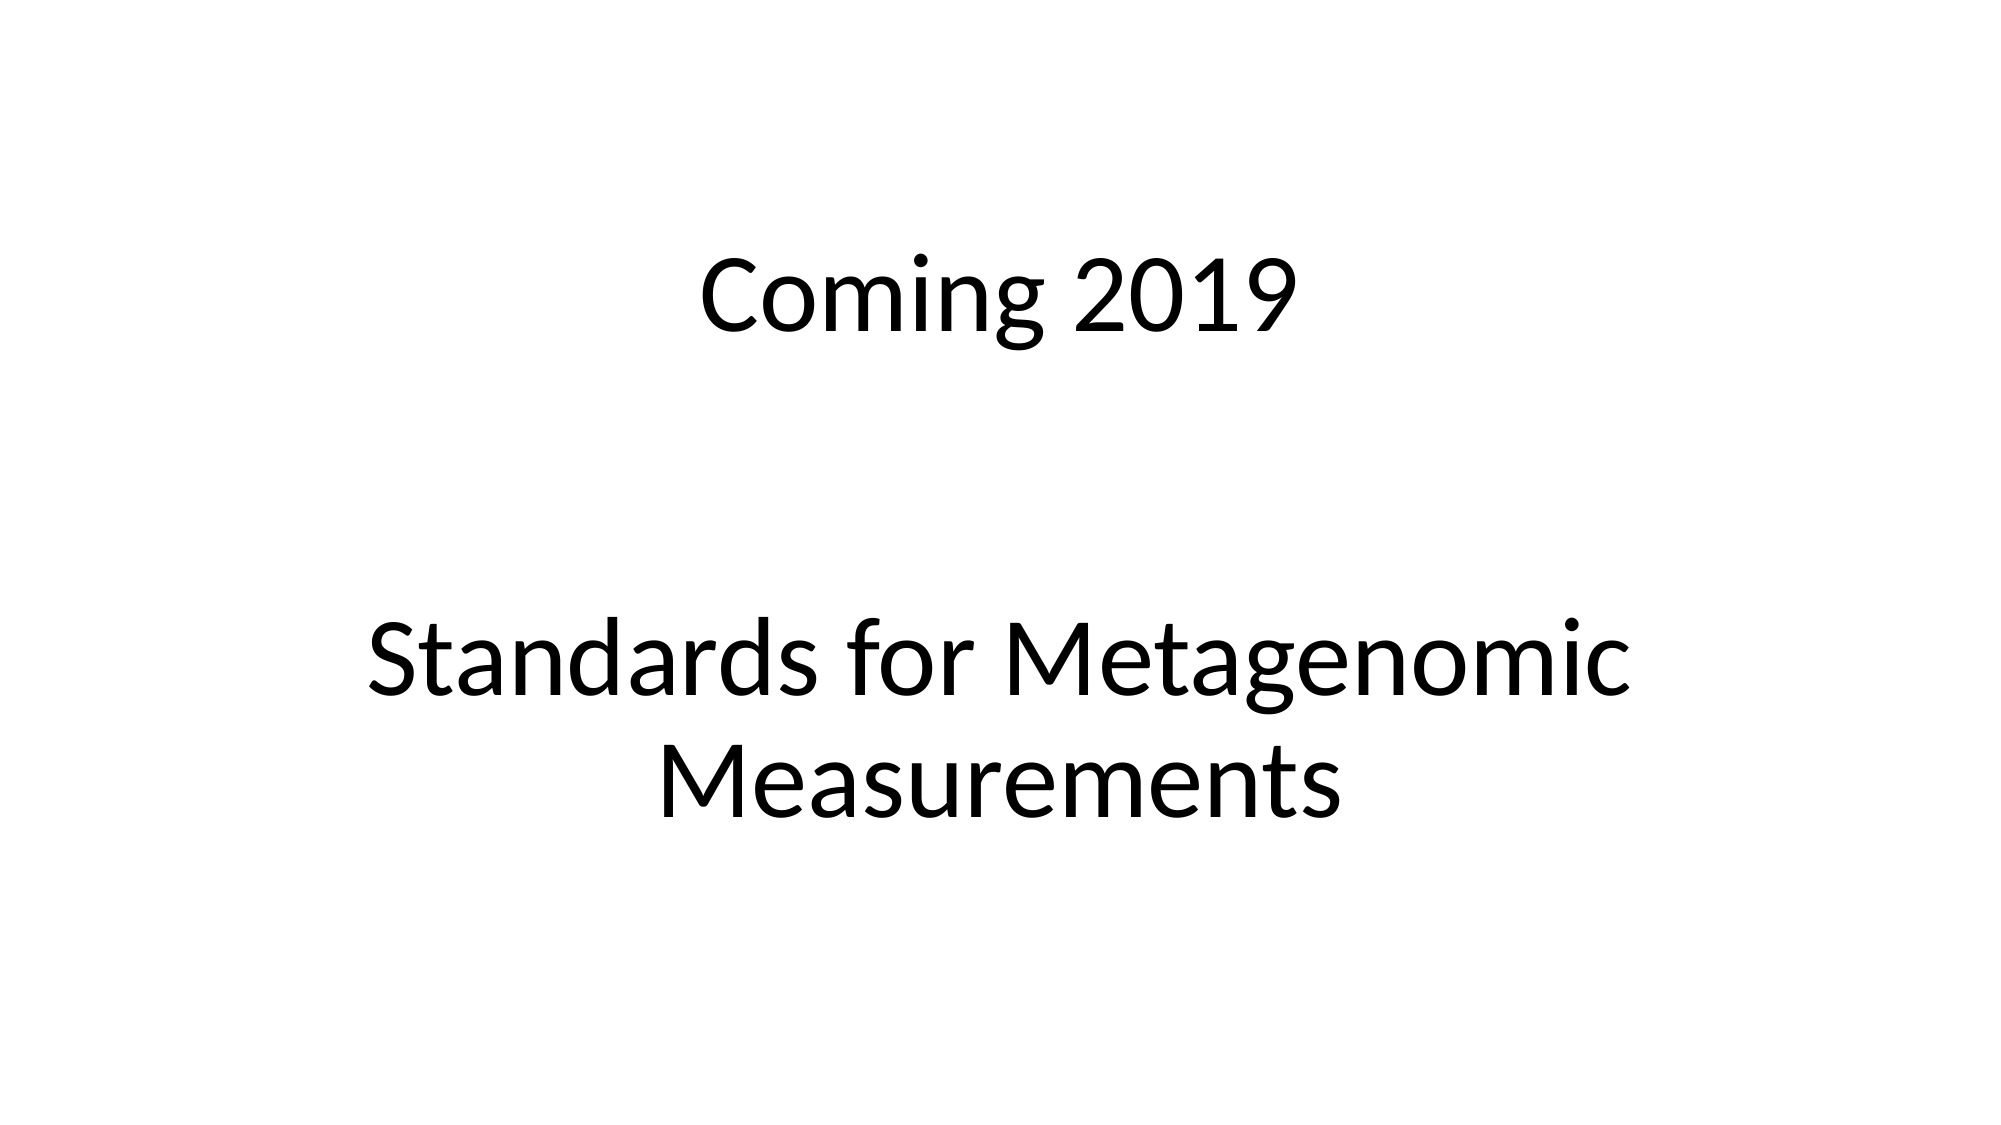

# Coming 2019
Standards for Metagenomic Measurements